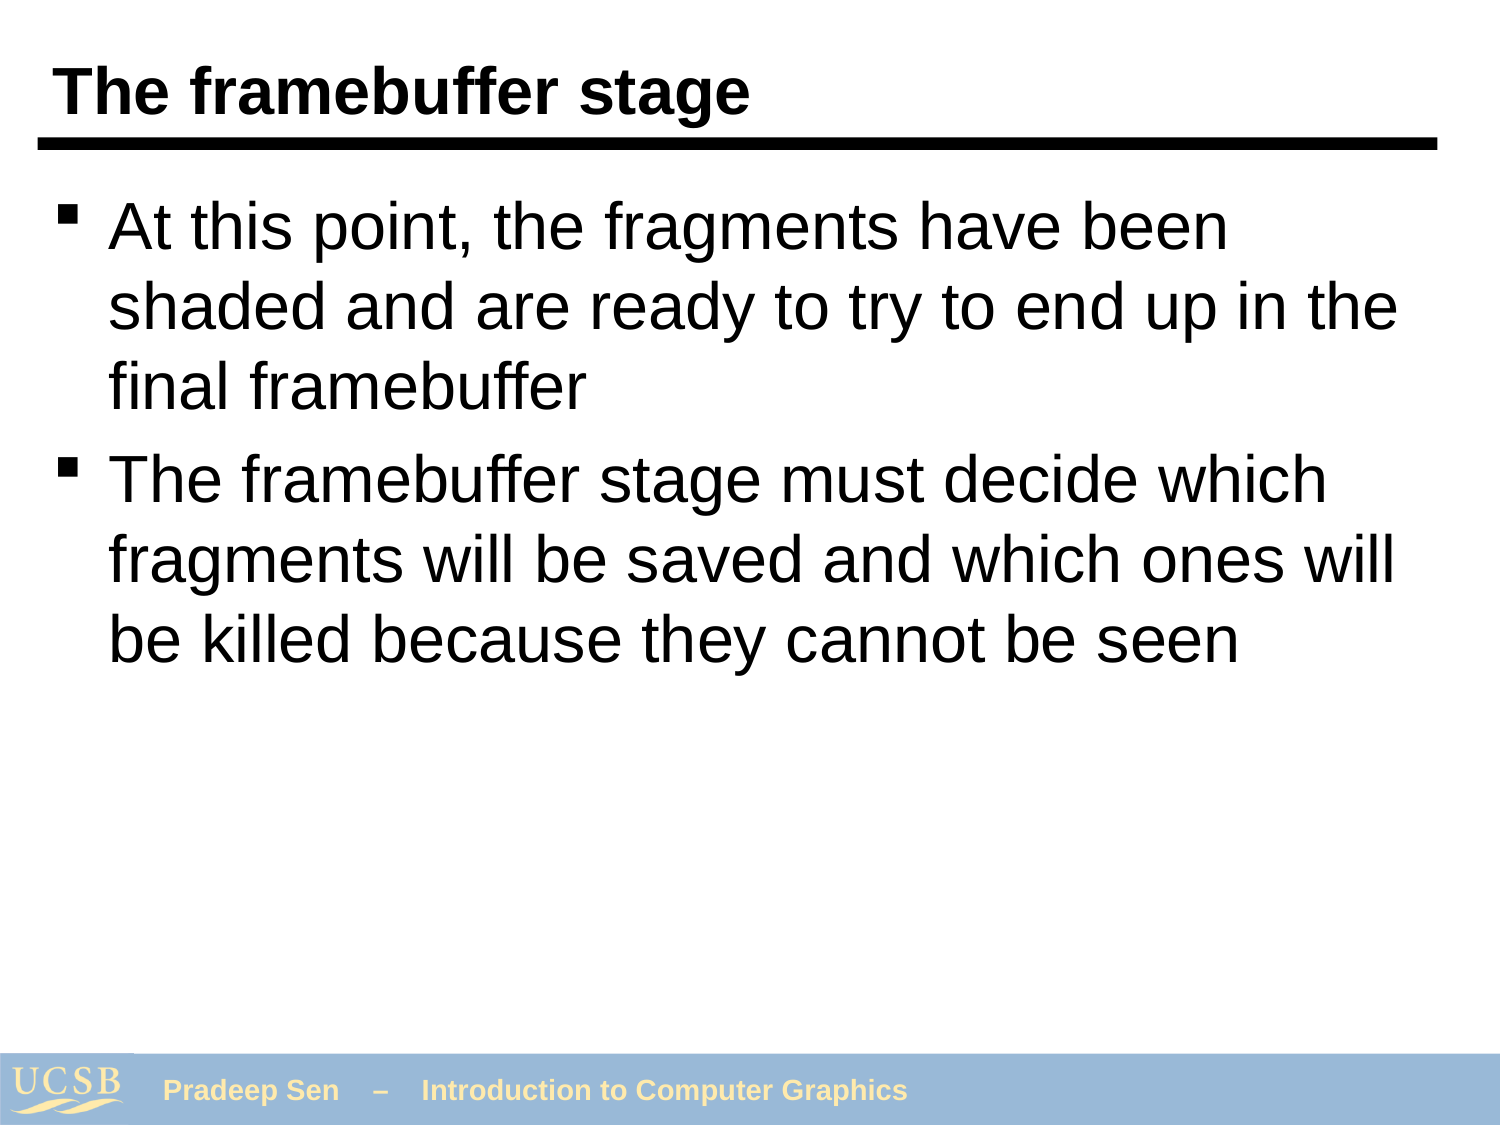

# The framebuffer stage
At this point, the fragments have been shaded and are ready to try to end up in the final framebuffer
The framebuffer stage must decide which fragments will be saved and which ones will be killed because they cannot be seen